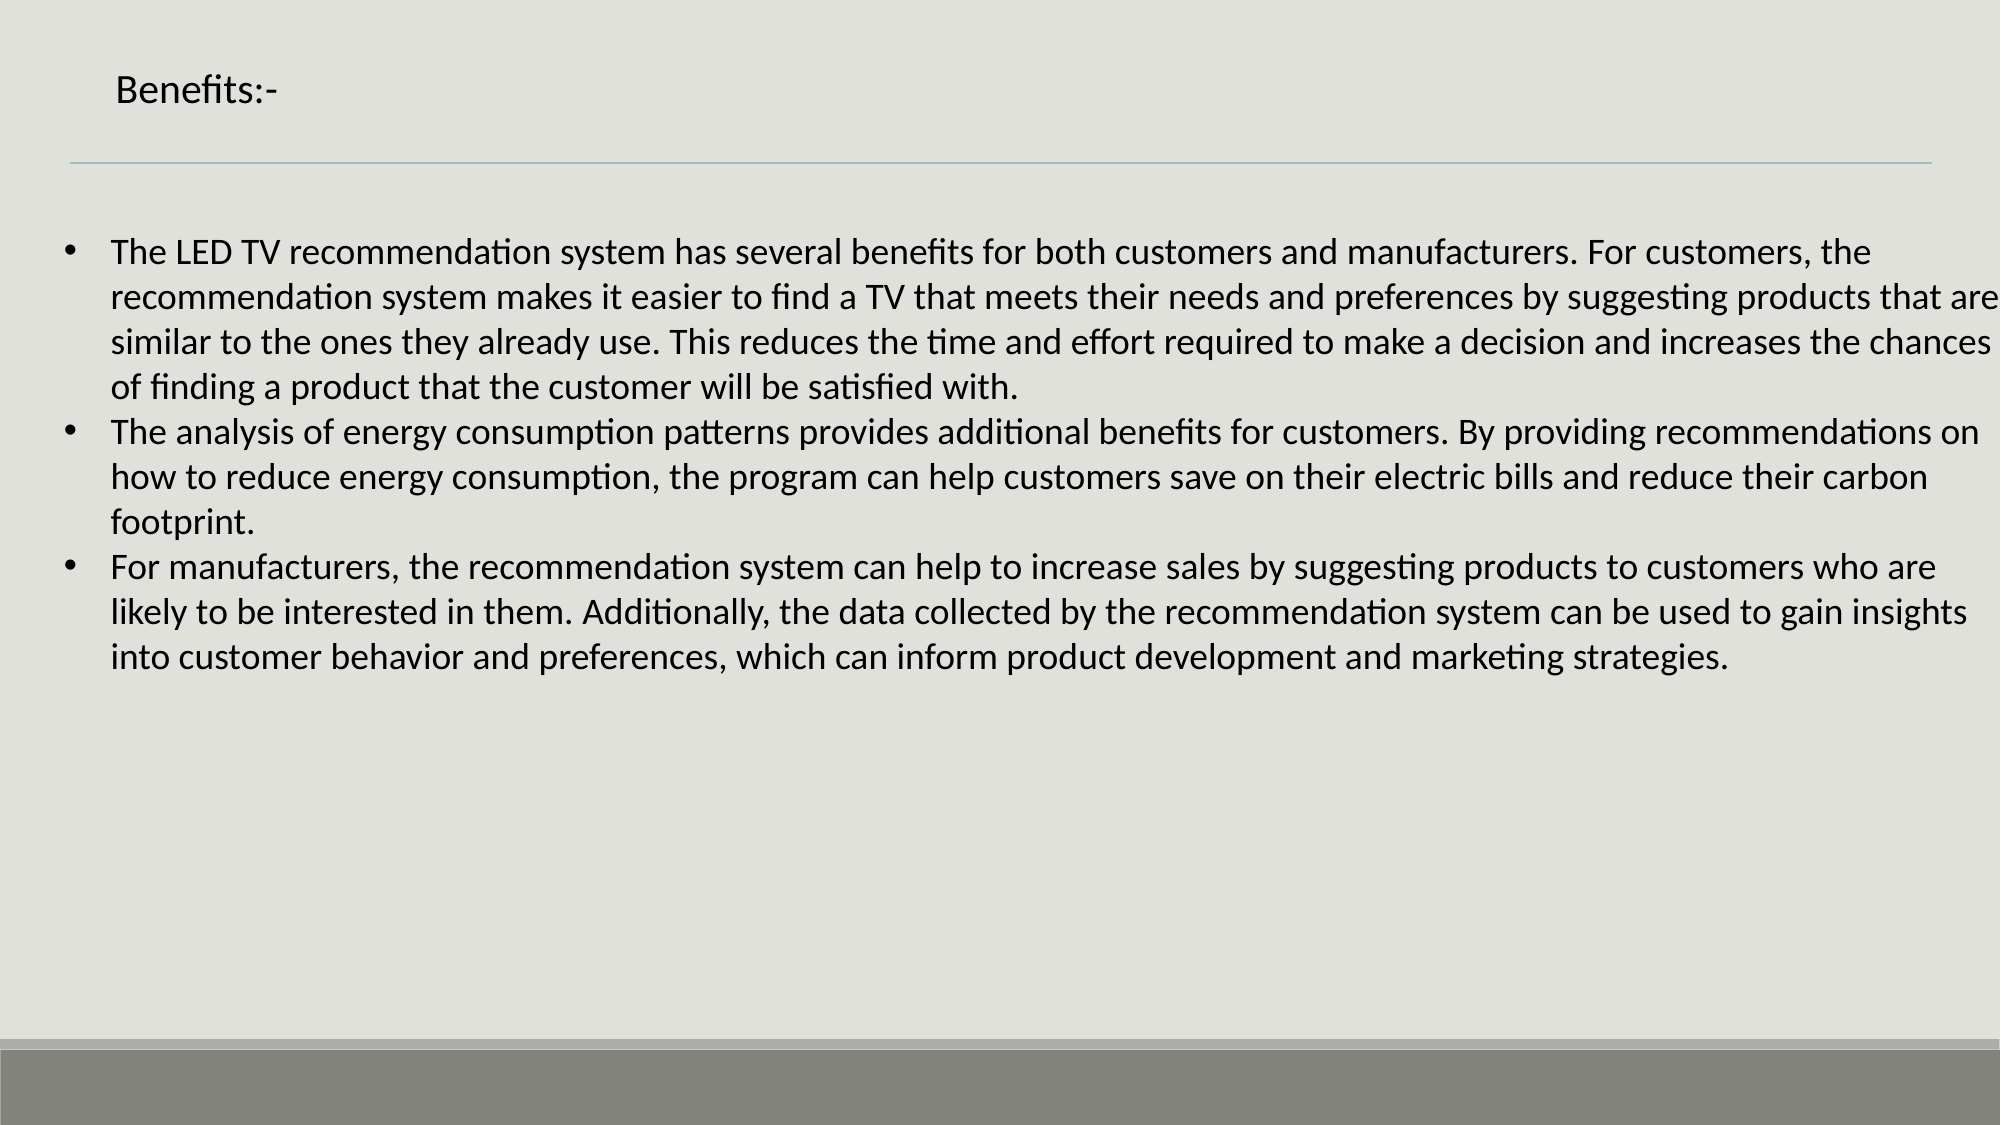

Benefits:-
The LED TV recommendation system has several benefits for both customers and manufacturers. For customers, the recommendation system makes it easier to find a TV that meets their needs and preferences by suggesting products that are similar to the ones they already use. This reduces the time and effort required to make a decision and increases the chances of finding a product that the customer will be satisfied with.
The analysis of energy consumption patterns provides additional benefits for customers. By providing recommendations on how to reduce energy consumption, the program can help customers save on their electric bills and reduce their carbon footprint.
For manufacturers, the recommendation system can help to increase sales by suggesting products to customers who are likely to be interested in them. Additionally, the data collected by the recommendation system can be used to gain insights into customer behavior and preferences, which can inform product development and marketing strategies.